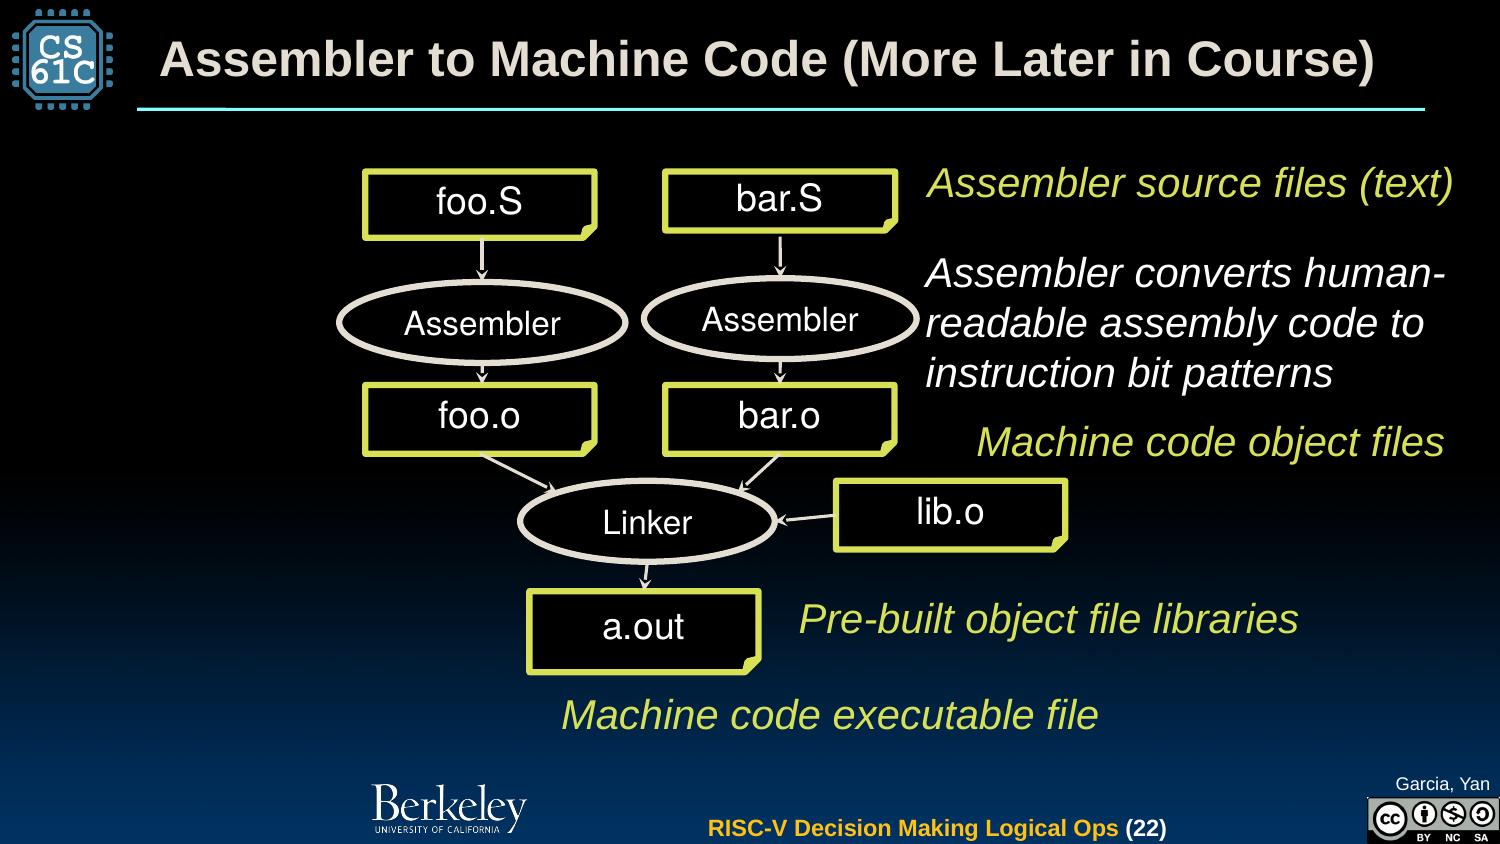

# Assembler to Machine Code (More Later in Course)
Assembler source files (text)
foo.S
bar.S
Assembler
Assembler
foo.o
bar.o
Linker
lib.o
a.out
Assembler converts human-readable assembly code to instruction bit patterns
Machine code object files
Pre-built object file libraries
Machine code executable file